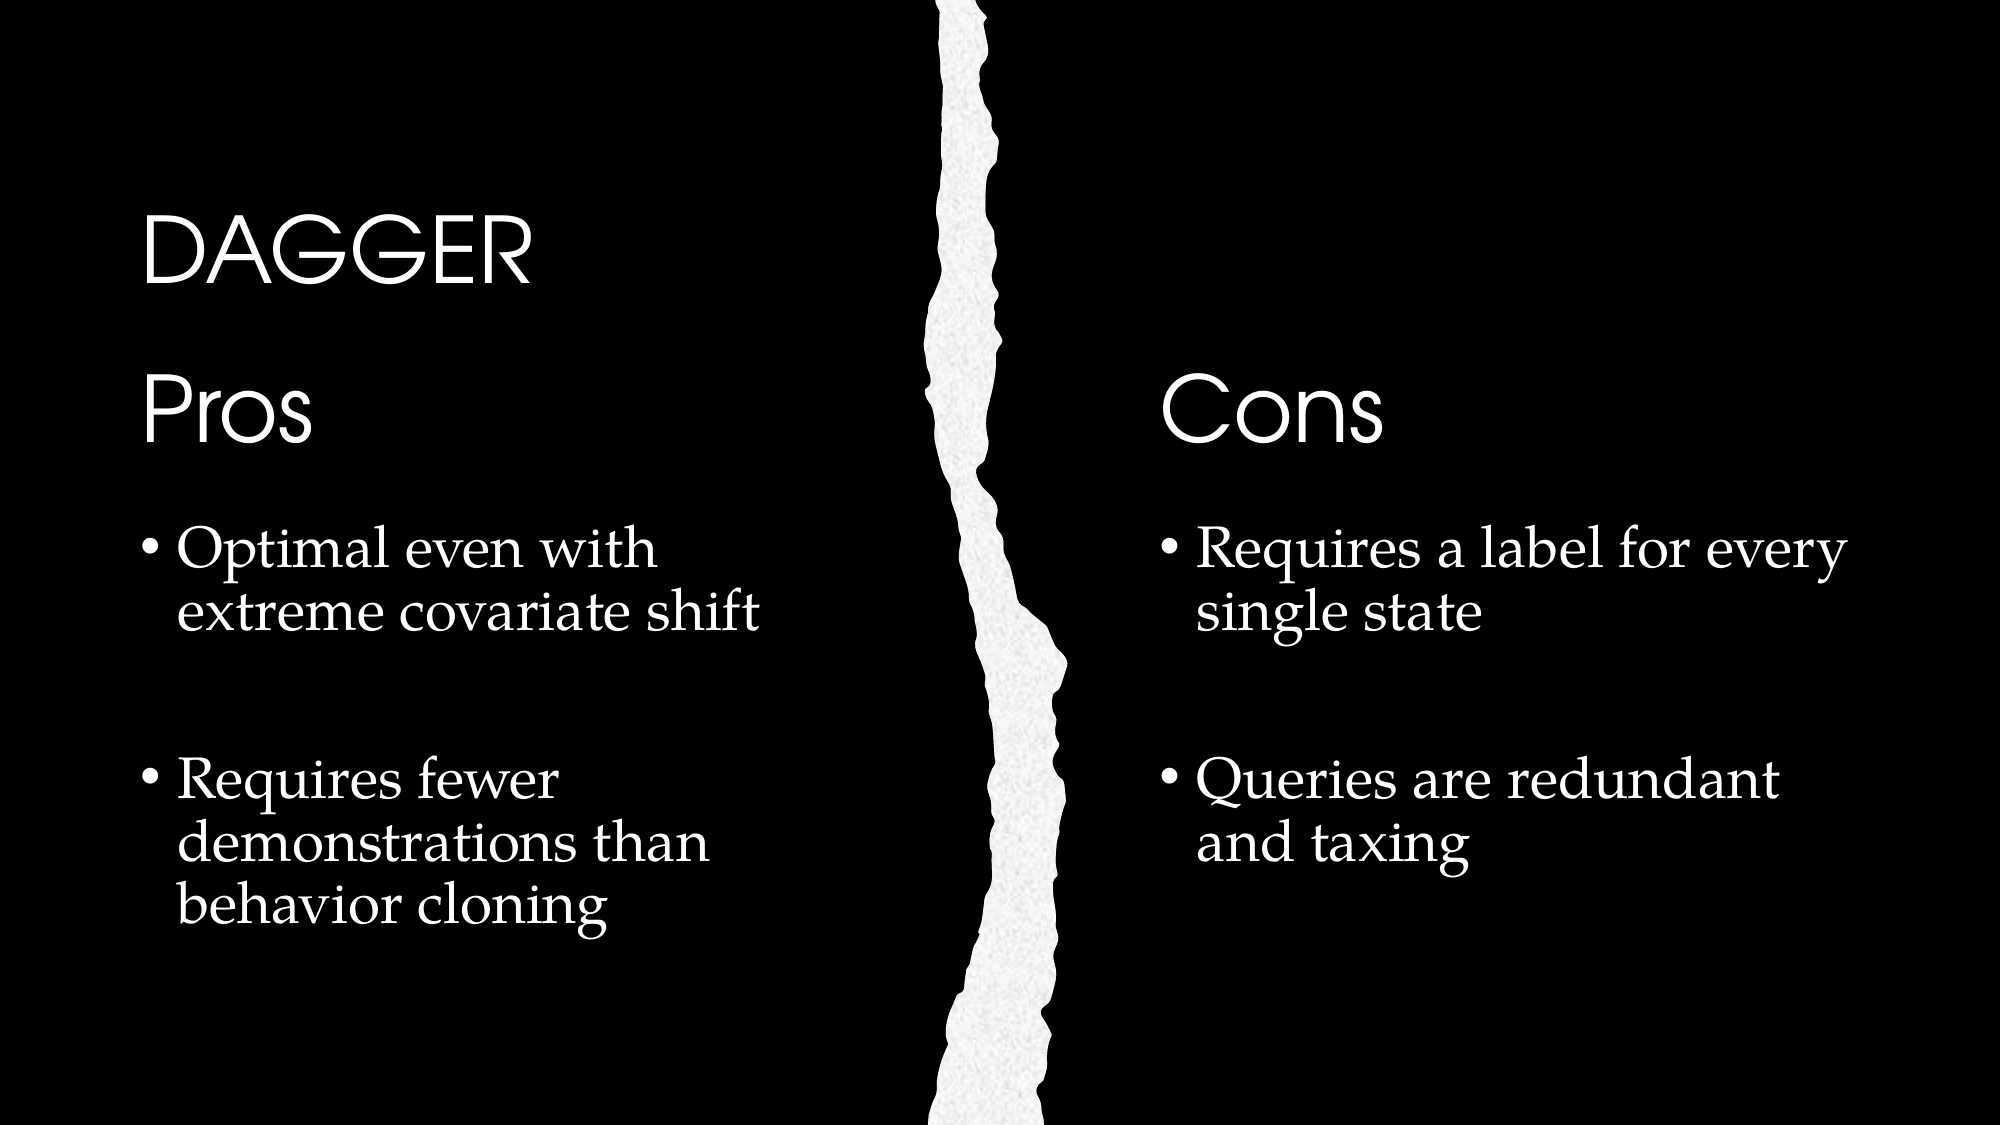

DAGGER
Cons
# Pros
Requires a label for every single state

Queries are redundant and taxing
Optimal even with extreme covariate shift

Requires fewer demonstrations than behavior cloning